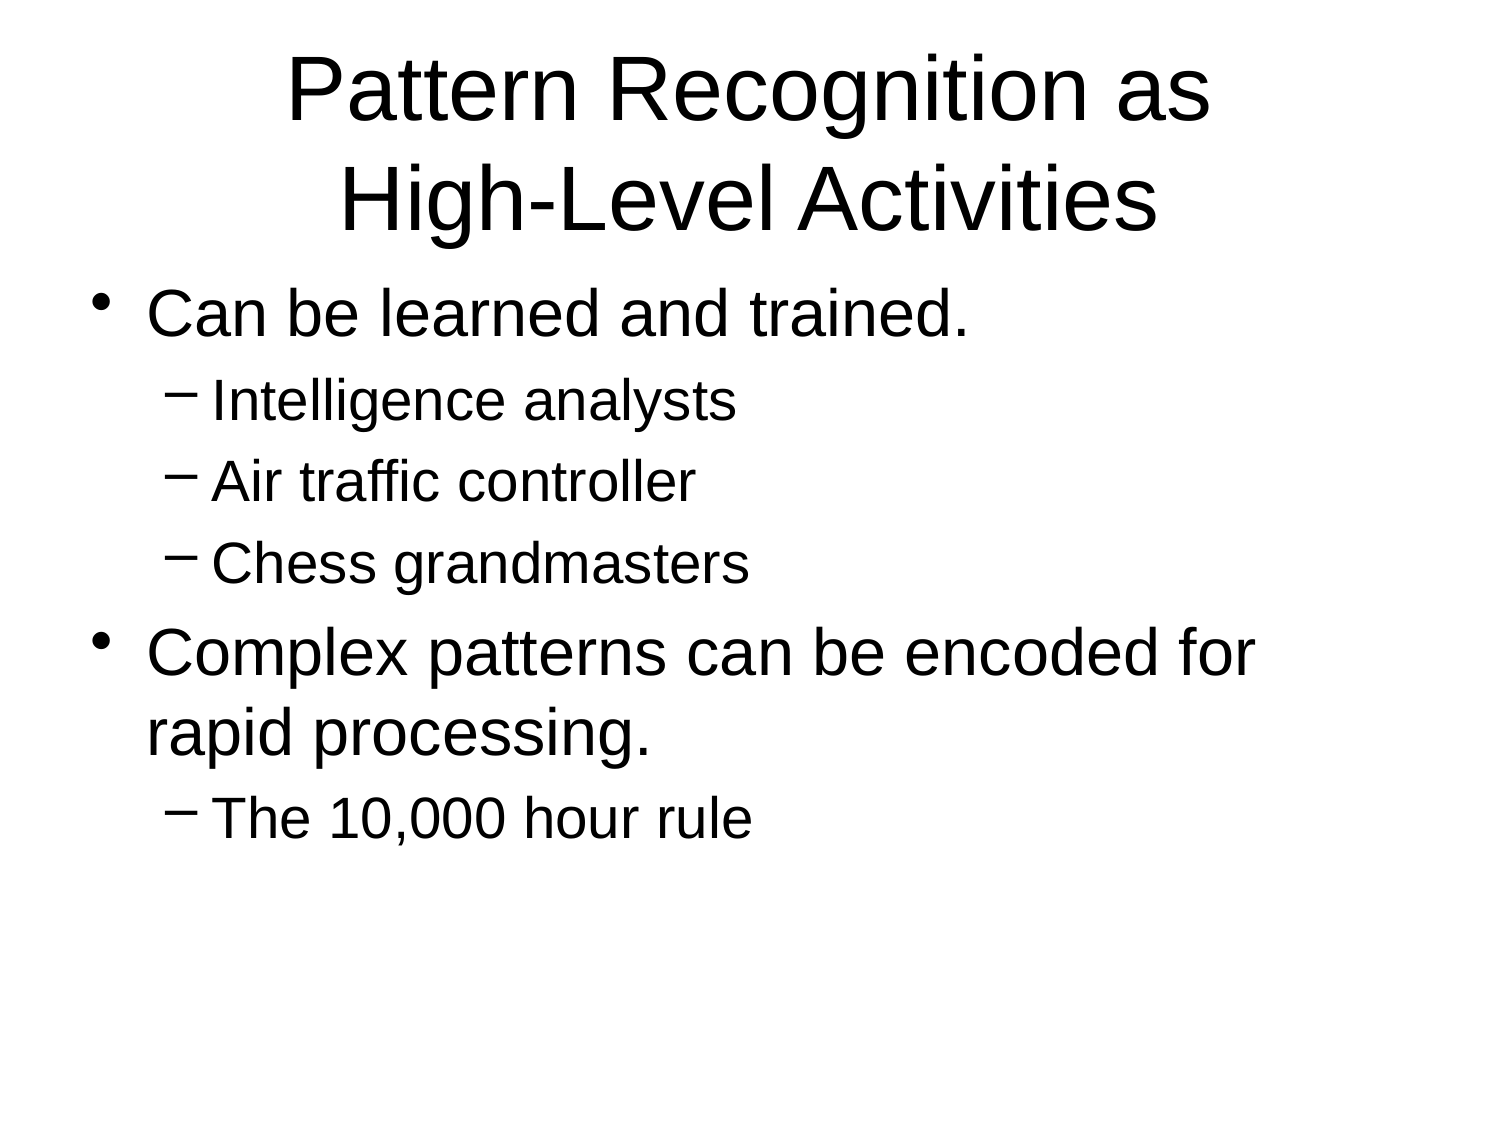

# Pattern Recognition as High-Level Activities
Can be learned and trained.
Intelligence analysts
Air traffic controller
Chess grandmasters
Complex patterns can be encoded for rapid processing.
The 10,000 hour rule